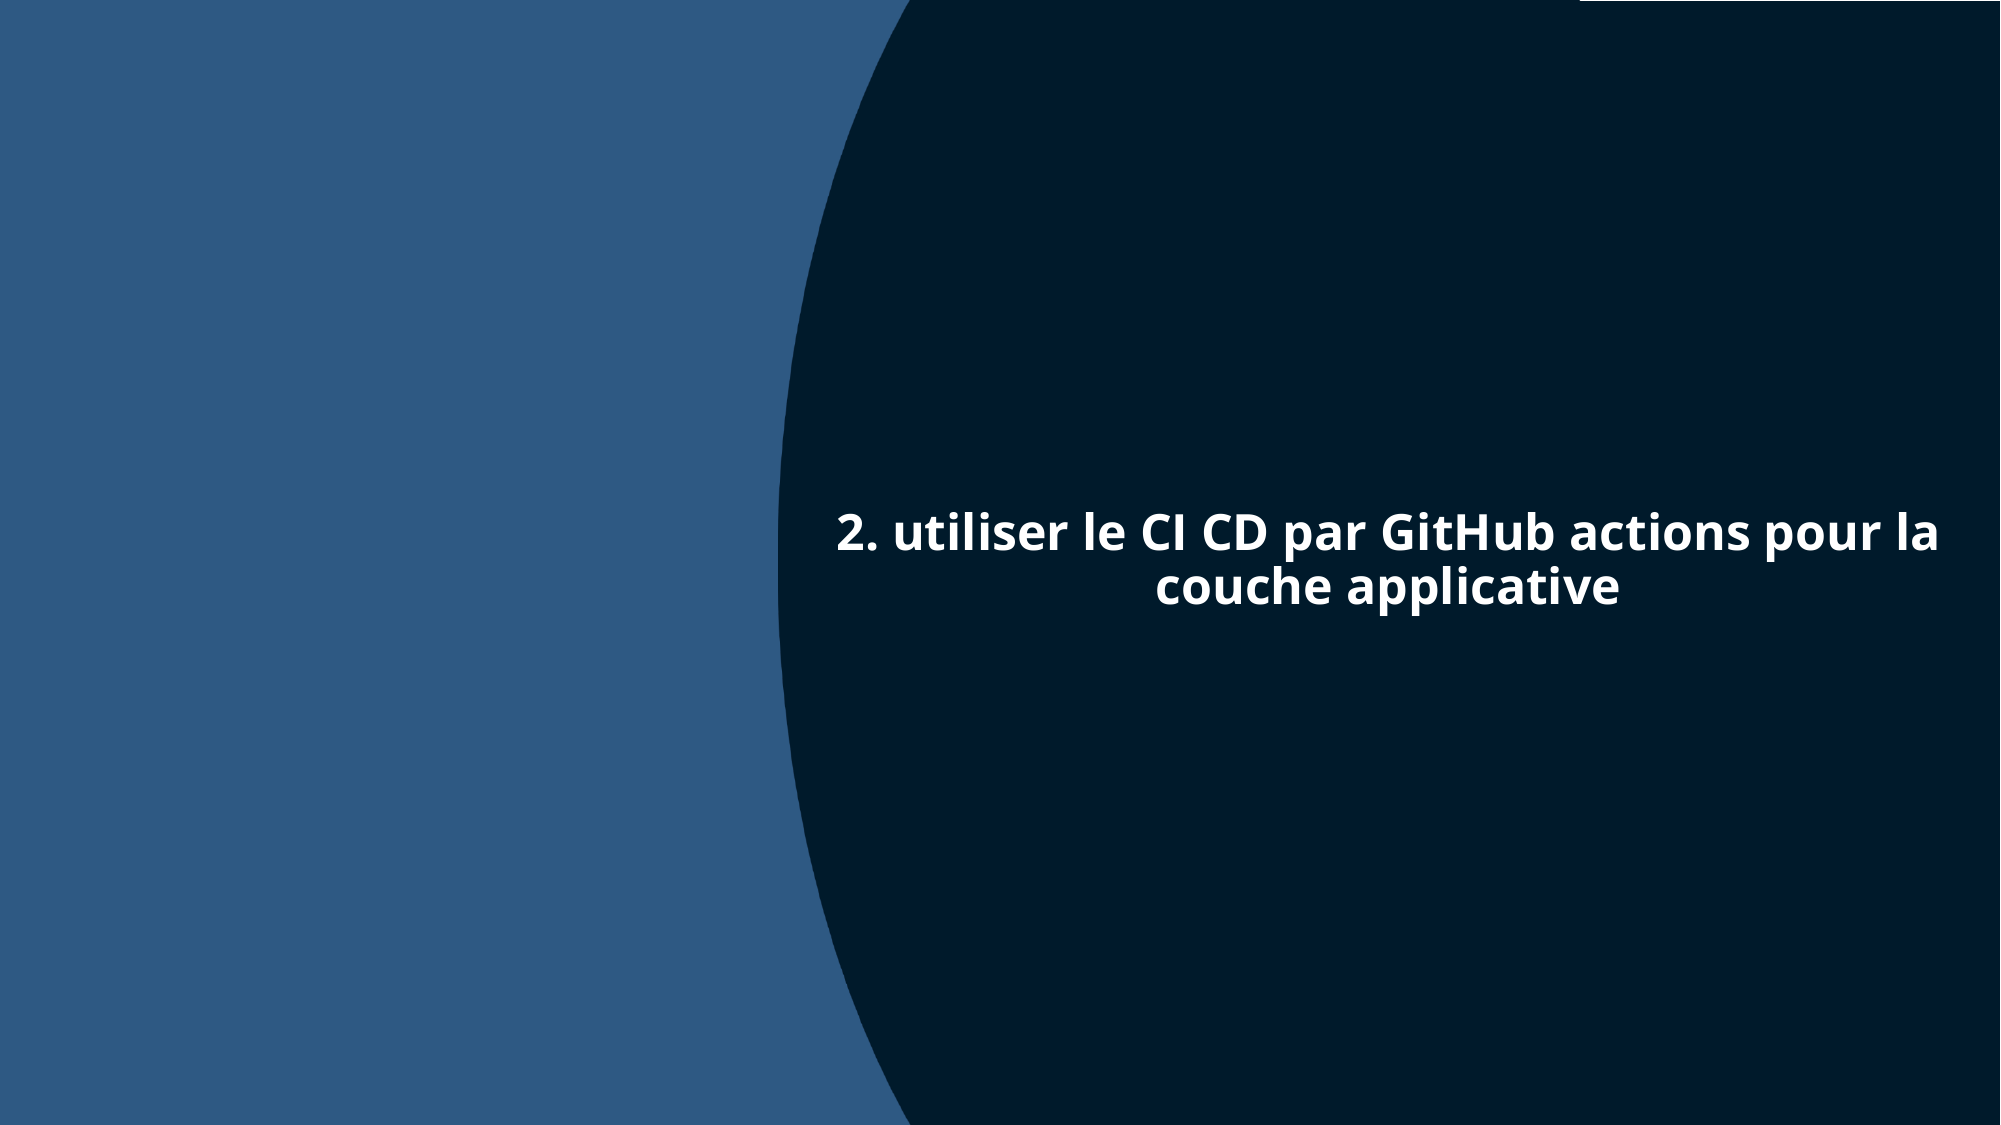

# 2. utiliser le CI CD par GitHub actions pour la couche applicative